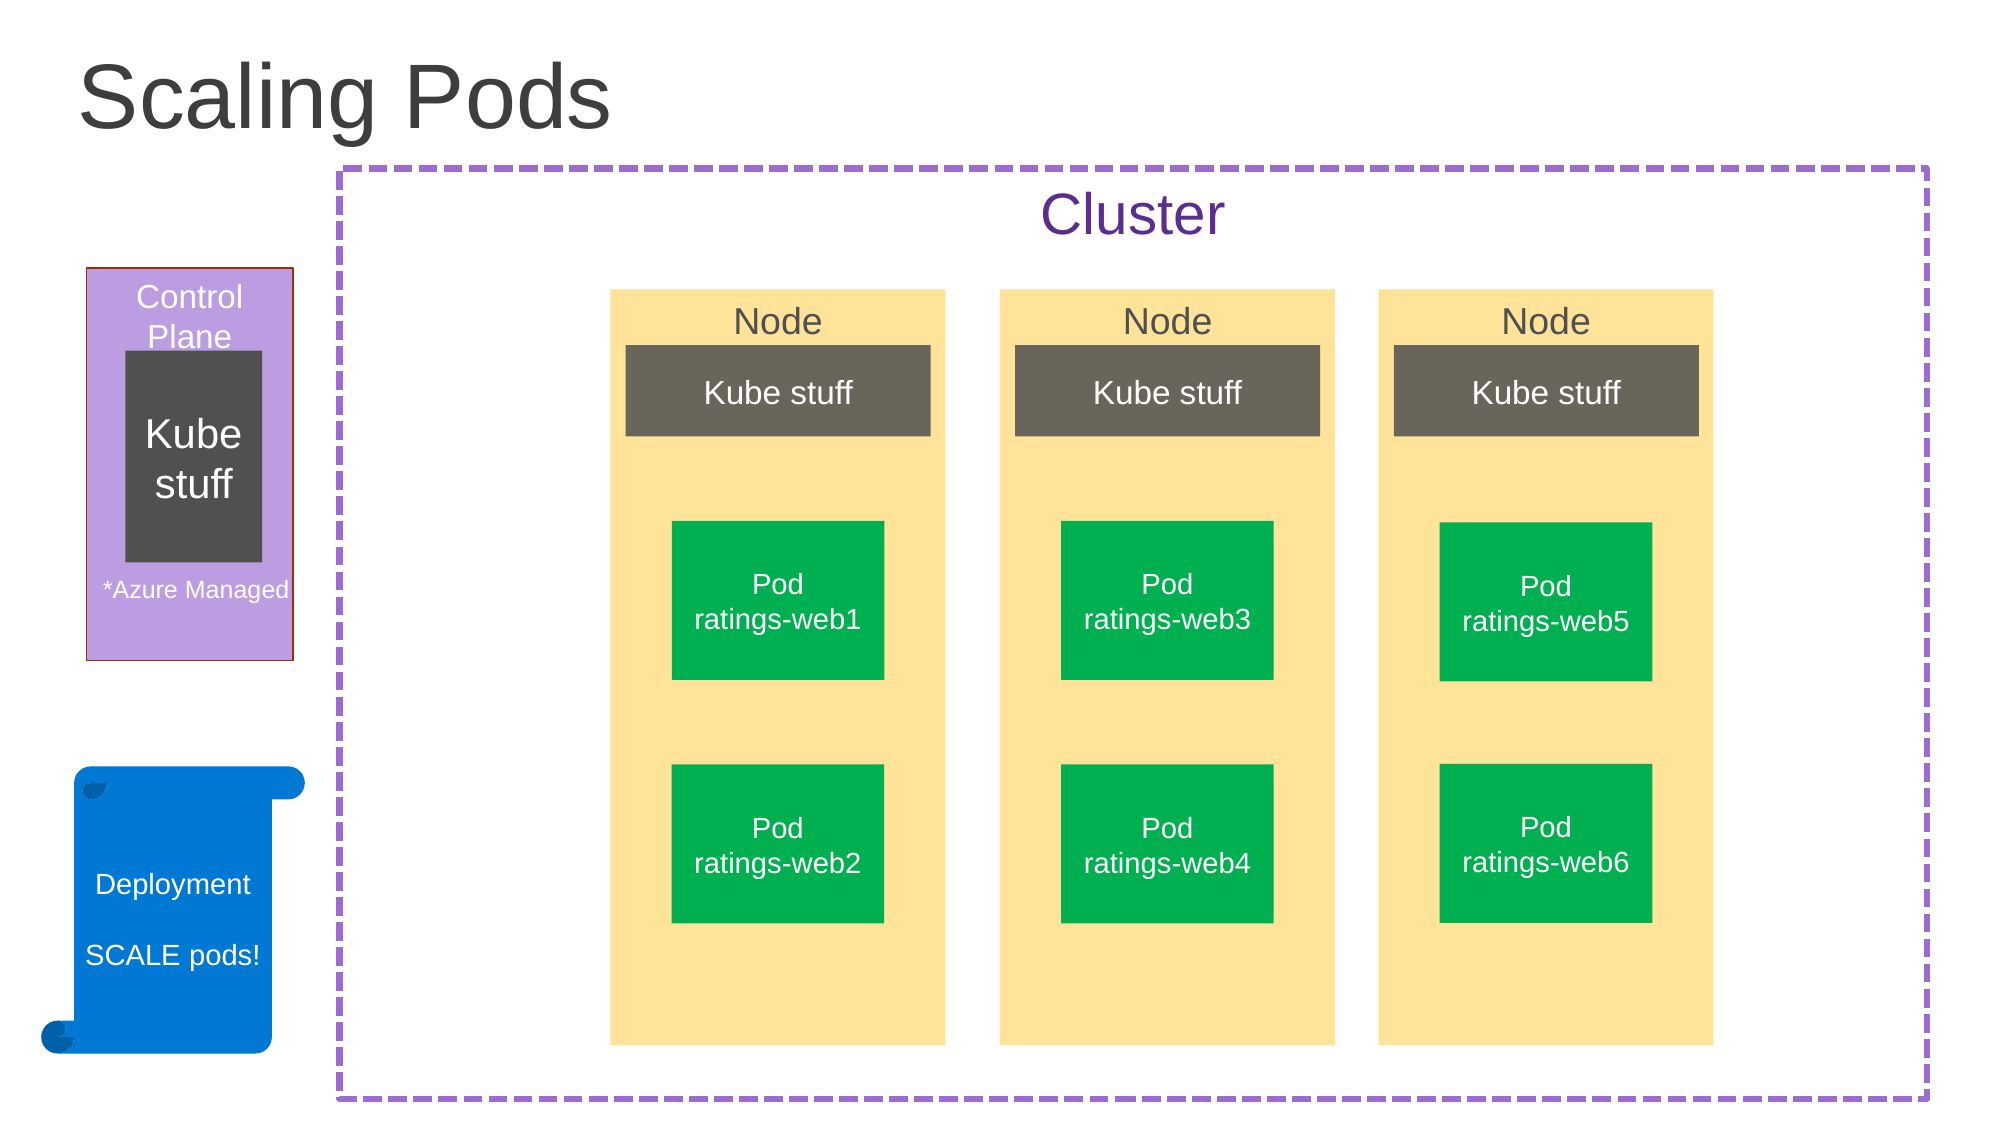

Scaling Pods
Cluster
Control Plane

Node
Node
Node
Kube stuff
Kube stuff
Kube stuff
Kube stuff
Pod
ratings-web3
Pod
ratings-web1
Pod
ratings-web5
*Azure Managed
Pod
ratings-web6
Pod
ratings-web2
Pod
ratings-web4
Deployment

SCALE pods!